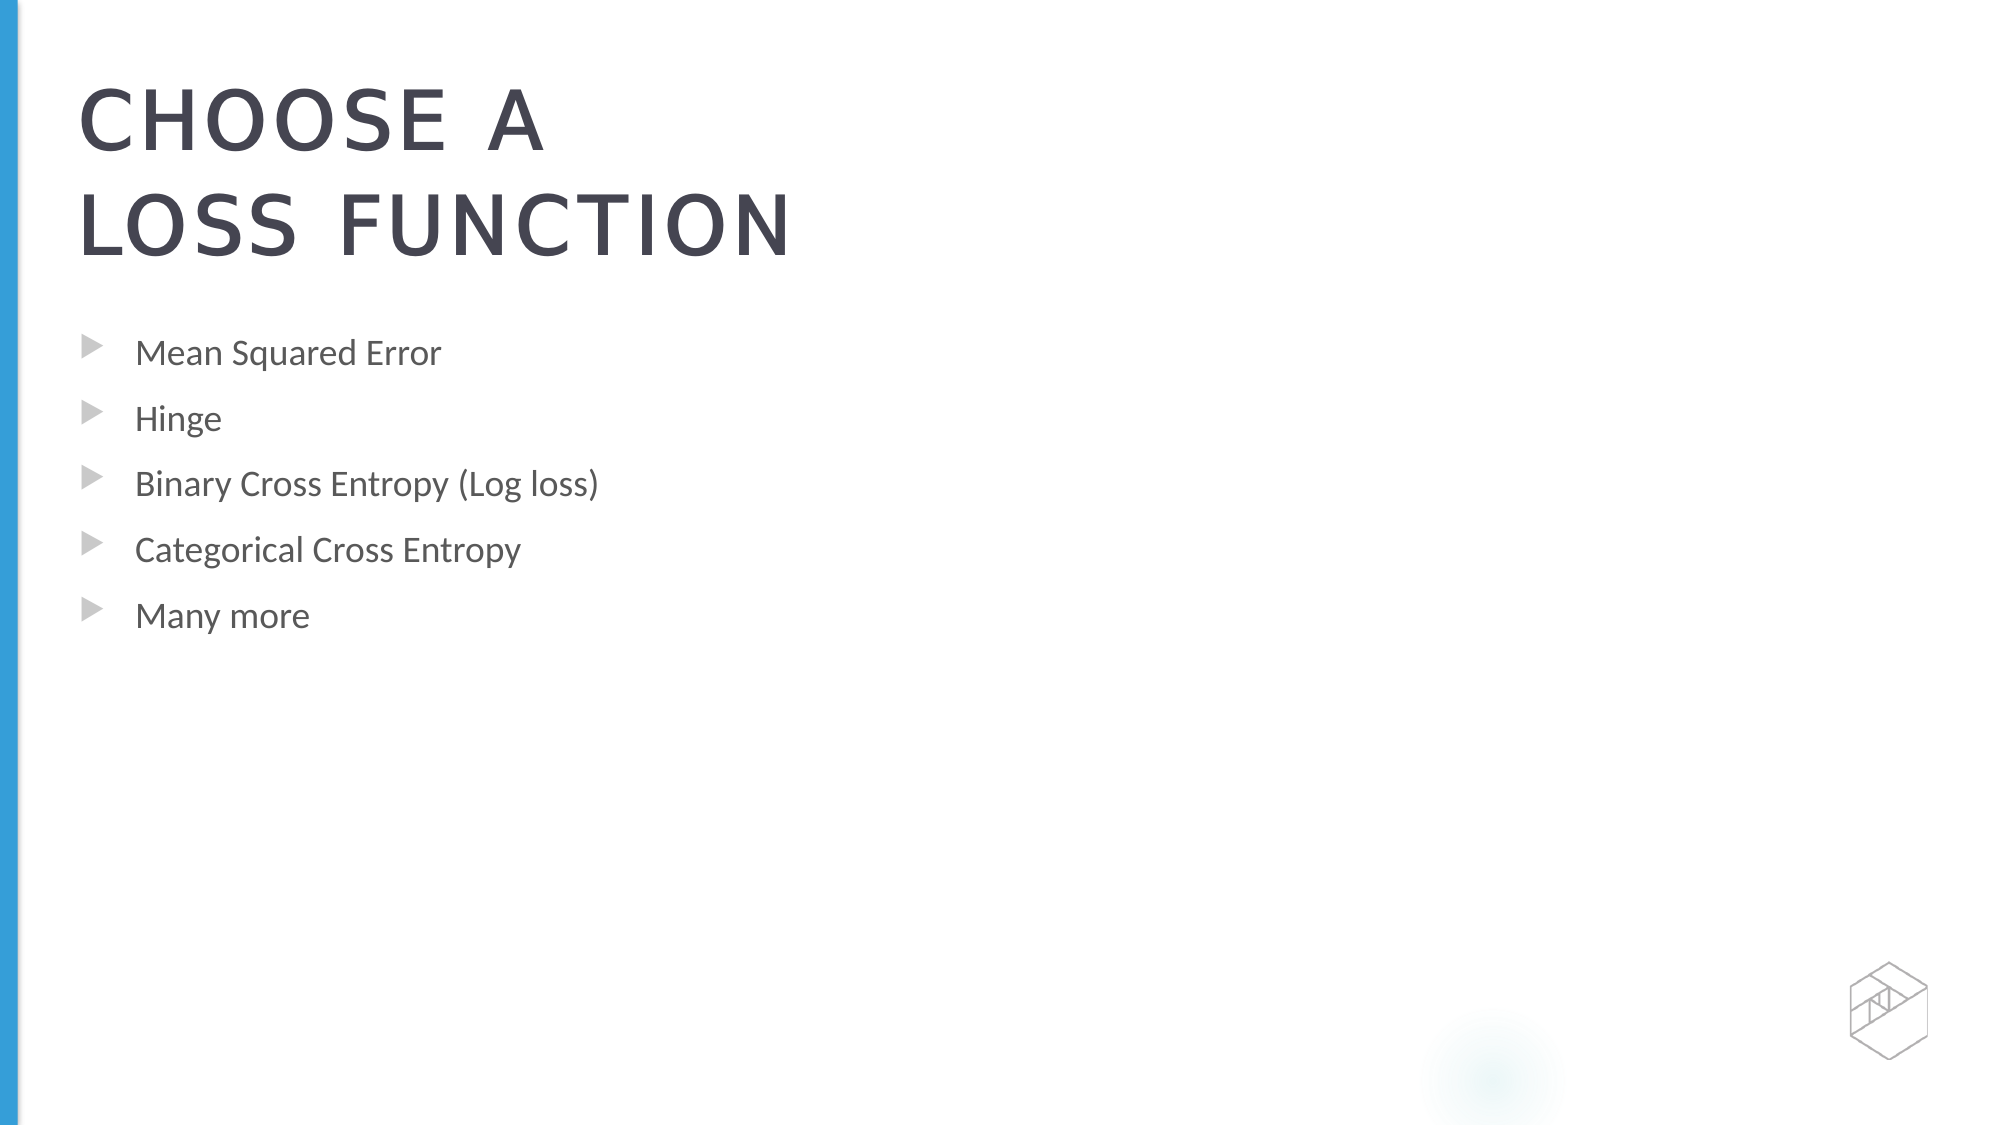

# CHOOSE A LOSS FUNCTION
Mean Squared Error
Hinge
Binary Cross Entropy (Log loss)
Categorical Cross Entropy
Many more